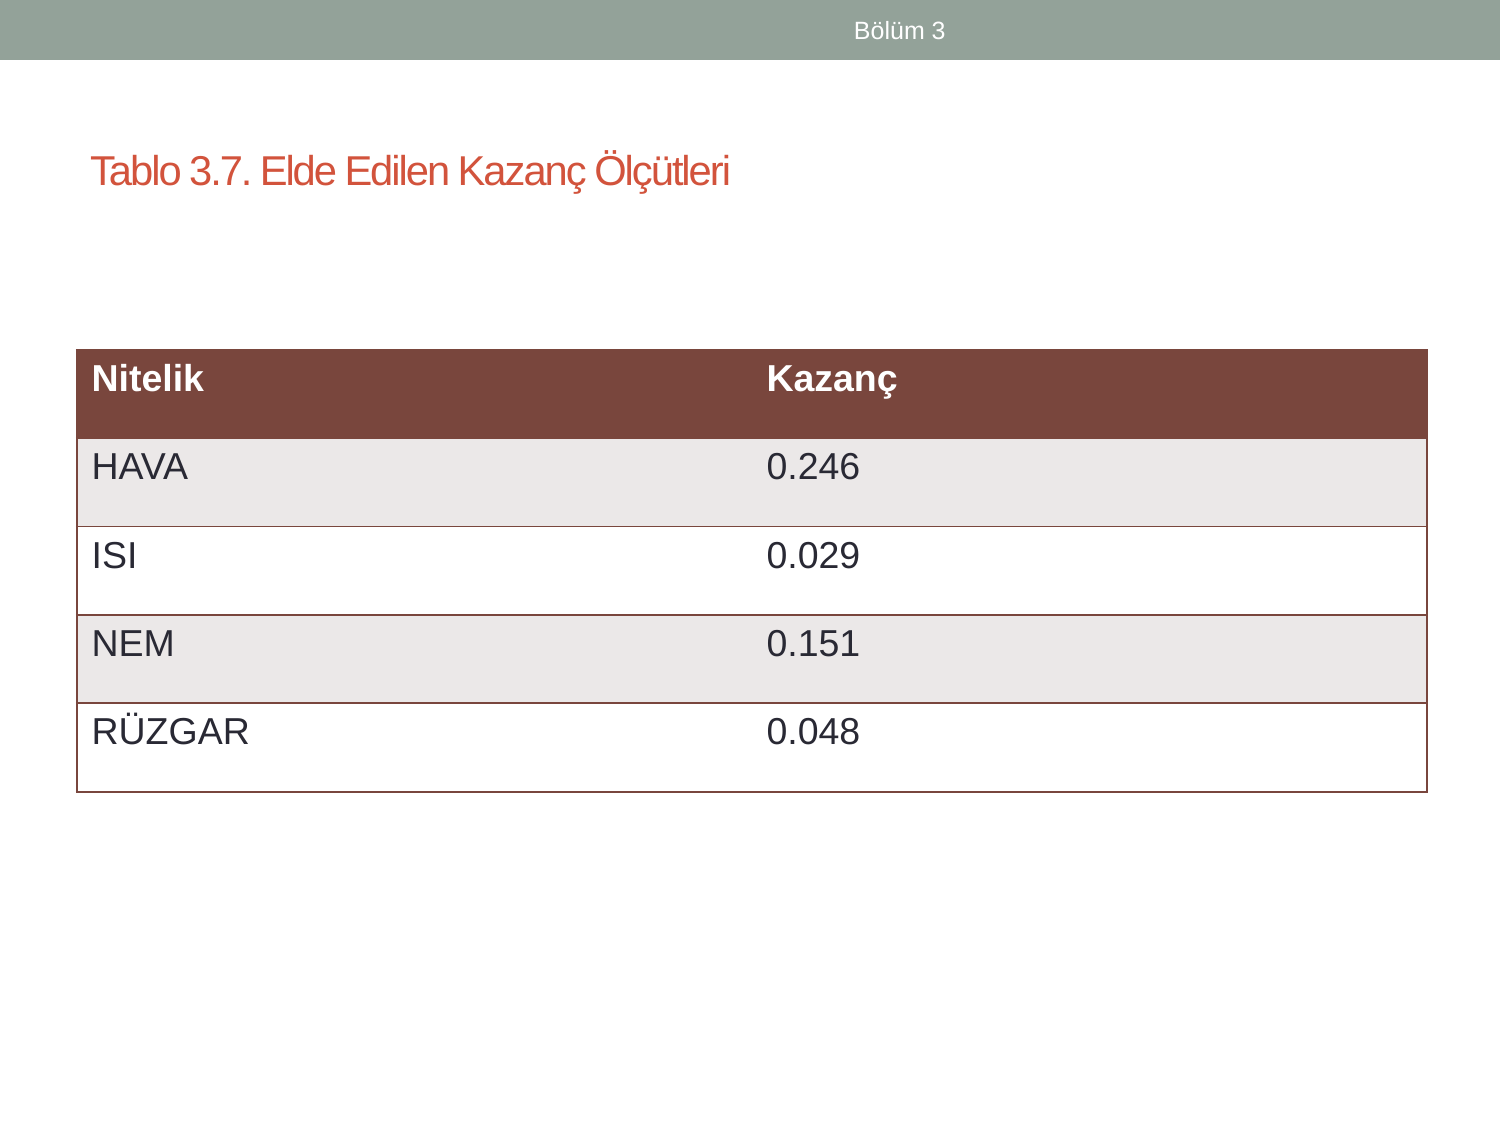

Bölüm 3
# Tablo 3.7. Elde Edilen Kazanç Ölçütleri
| Nitelik | Kazanç |
| --- | --- |
| HAVA | 0.246 |
| ISI | 0.029 |
| NEM | 0.151 |
| RÜZGAR | 0.048 |